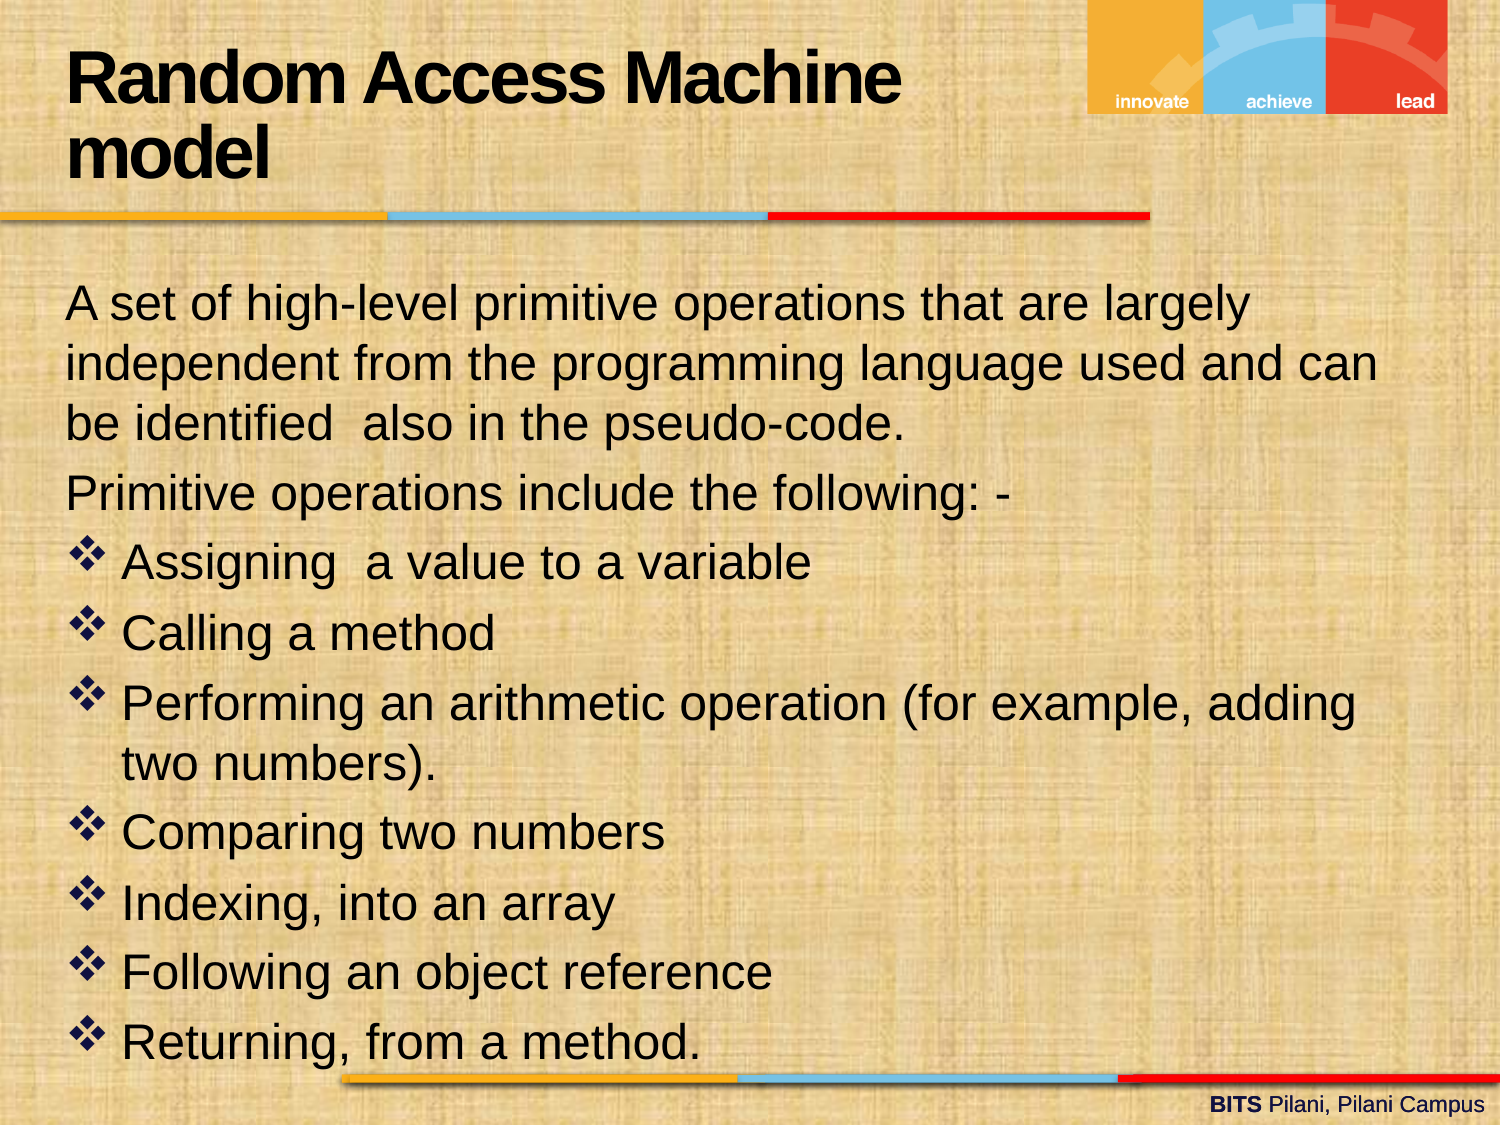

Random Access Machine model
A set of high-level primitive operations that are largely independent from the programming language used and can be identified  also in the pseudo-code.
Primitive operations include the following: -
Assigning  a value to a variable
Calling a method
Performing an arithmetic operation (for example, adding two numbers).
Comparing two numbers
Indexing, into an array
Following an object reference
Returning, from a method.